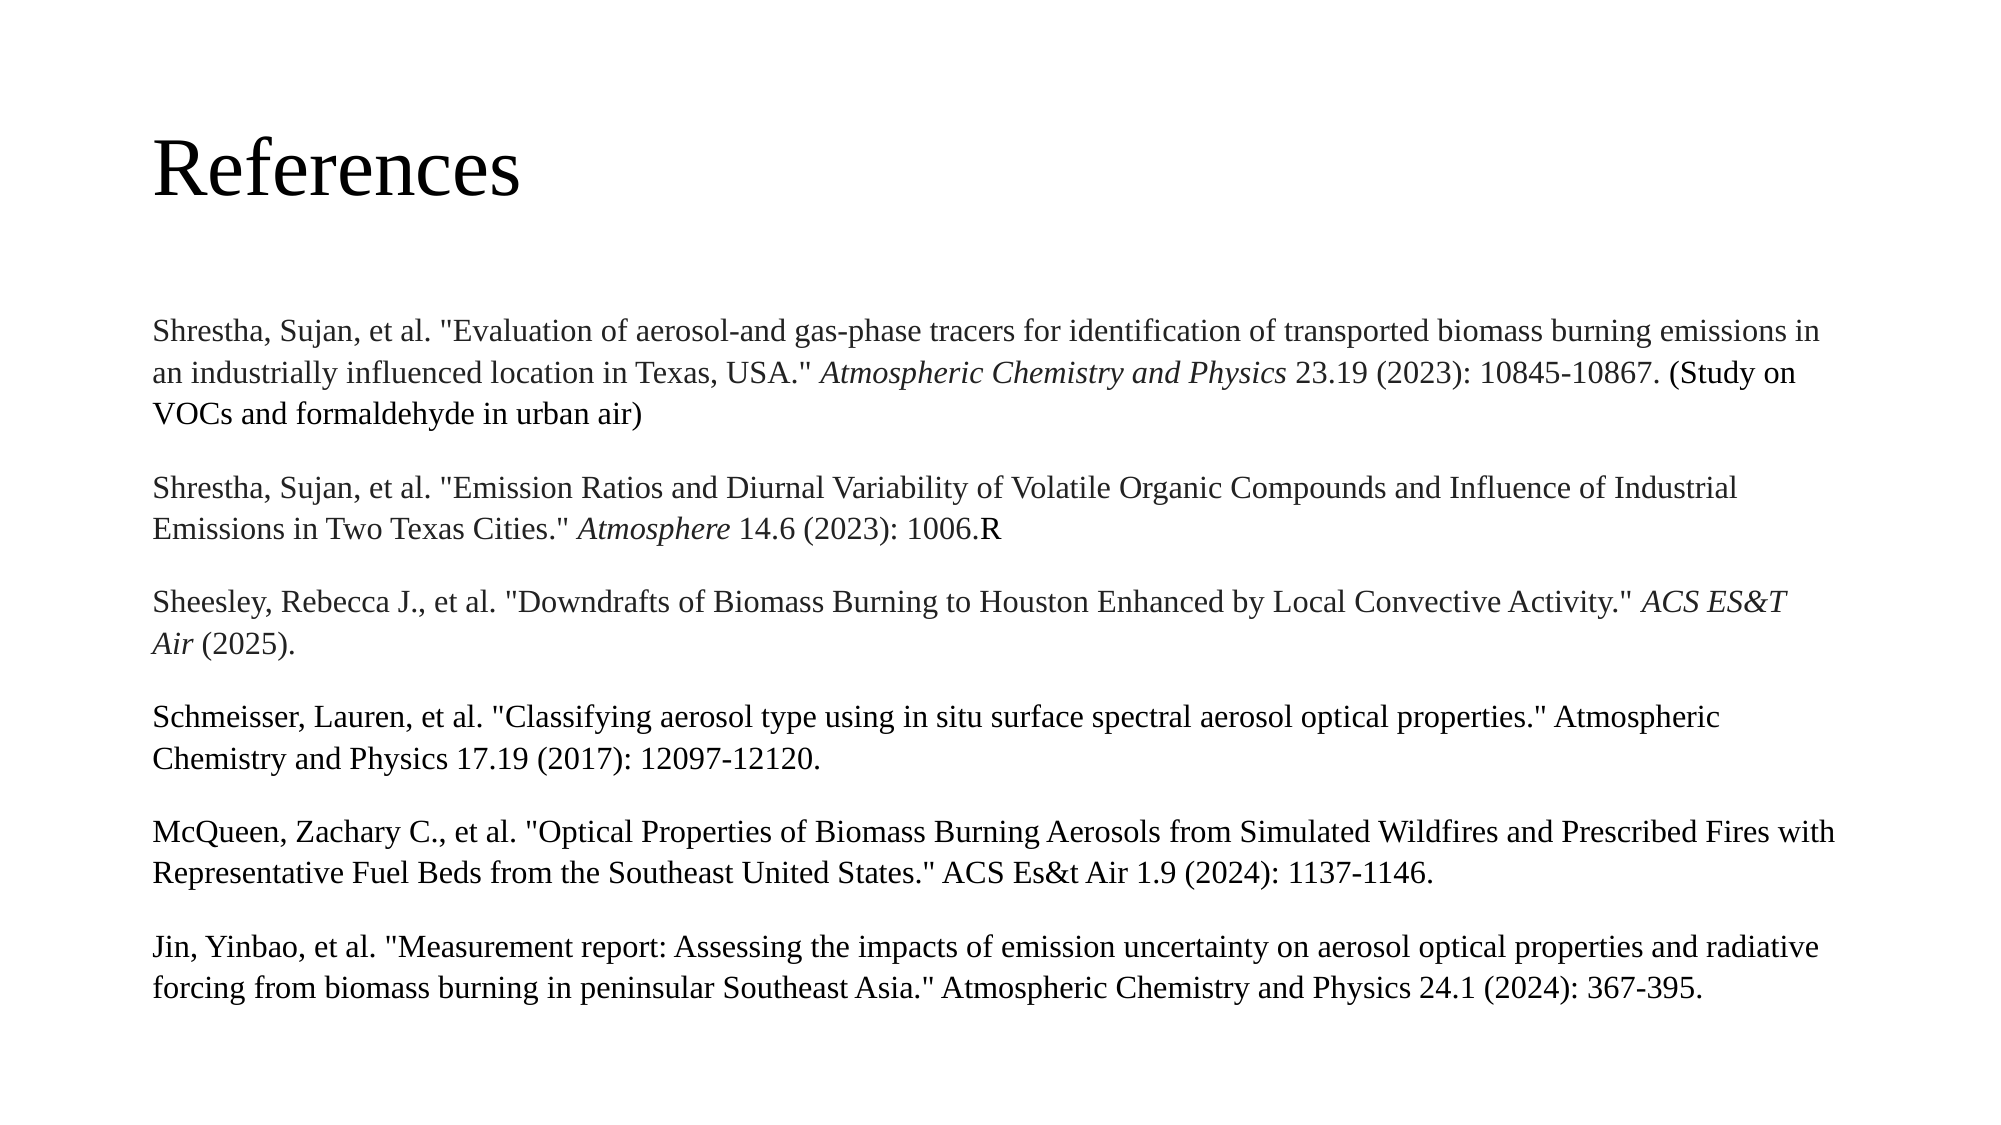

# References
Shrestha, Sujan, et al. "Evaluation of aerosol-and gas-phase tracers for identification of transported biomass burning emissions in an industrially influenced location in Texas, USA." Atmospheric Chemistry and Physics 23.19 (2023): 10845-10867. (Study on VOCs and formaldehyde in urban air)
Shrestha, Sujan, et al. "Emission Ratios and Diurnal Variability of Volatile Organic Compounds and Influence of Industrial Emissions in Two Texas Cities." Atmosphere 14.6 (2023): 1006.R
Sheesley, Rebecca J., et al. "Downdrafts of Biomass Burning to Houston Enhanced by Local Convective Activity." ACS ES&T Air (2025).
Schmeisser, Lauren, et al. "Classifying aerosol type using in situ surface spectral aerosol optical properties." Atmospheric Chemistry and Physics 17.19 (2017): 12097-12120.
McQueen, Zachary C., et al. "Optical Properties of Biomass Burning Aerosols from Simulated Wildfires and Prescribed Fires with Representative Fuel Beds from the Southeast United States." ACS Es&t Air 1.9 (2024): 1137-1146.
Jin, Yinbao, et al. "Measurement report: Assessing the impacts of emission uncertainty on aerosol optical properties and radiative forcing from biomass burning in peninsular Southeast Asia." Atmospheric Chemistry and Physics 24.1 (2024): 367-395.